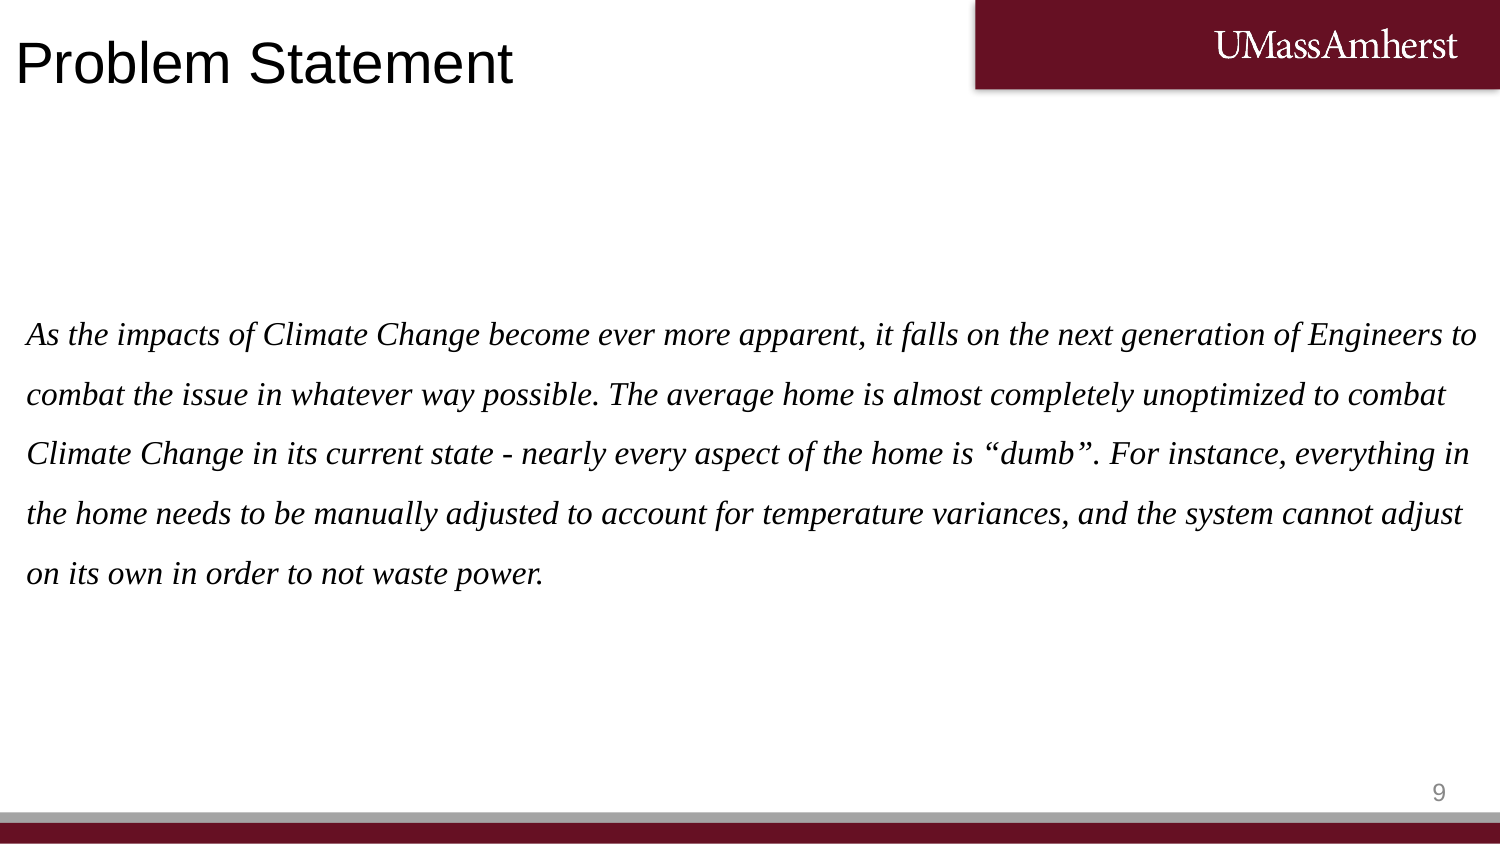

Problem Statement
As the impacts of Climate Change become ever more apparent, it falls on the next generation of Engineers to combat the issue in whatever way possible. The average home is almost completely unoptimized to combat Climate Change in its current state - nearly every aspect of the home is “dumb”. For instance, everything in the home needs to be manually adjusted to account for temperature variances, and the system cannot adjust on its own in order to not waste power.

9